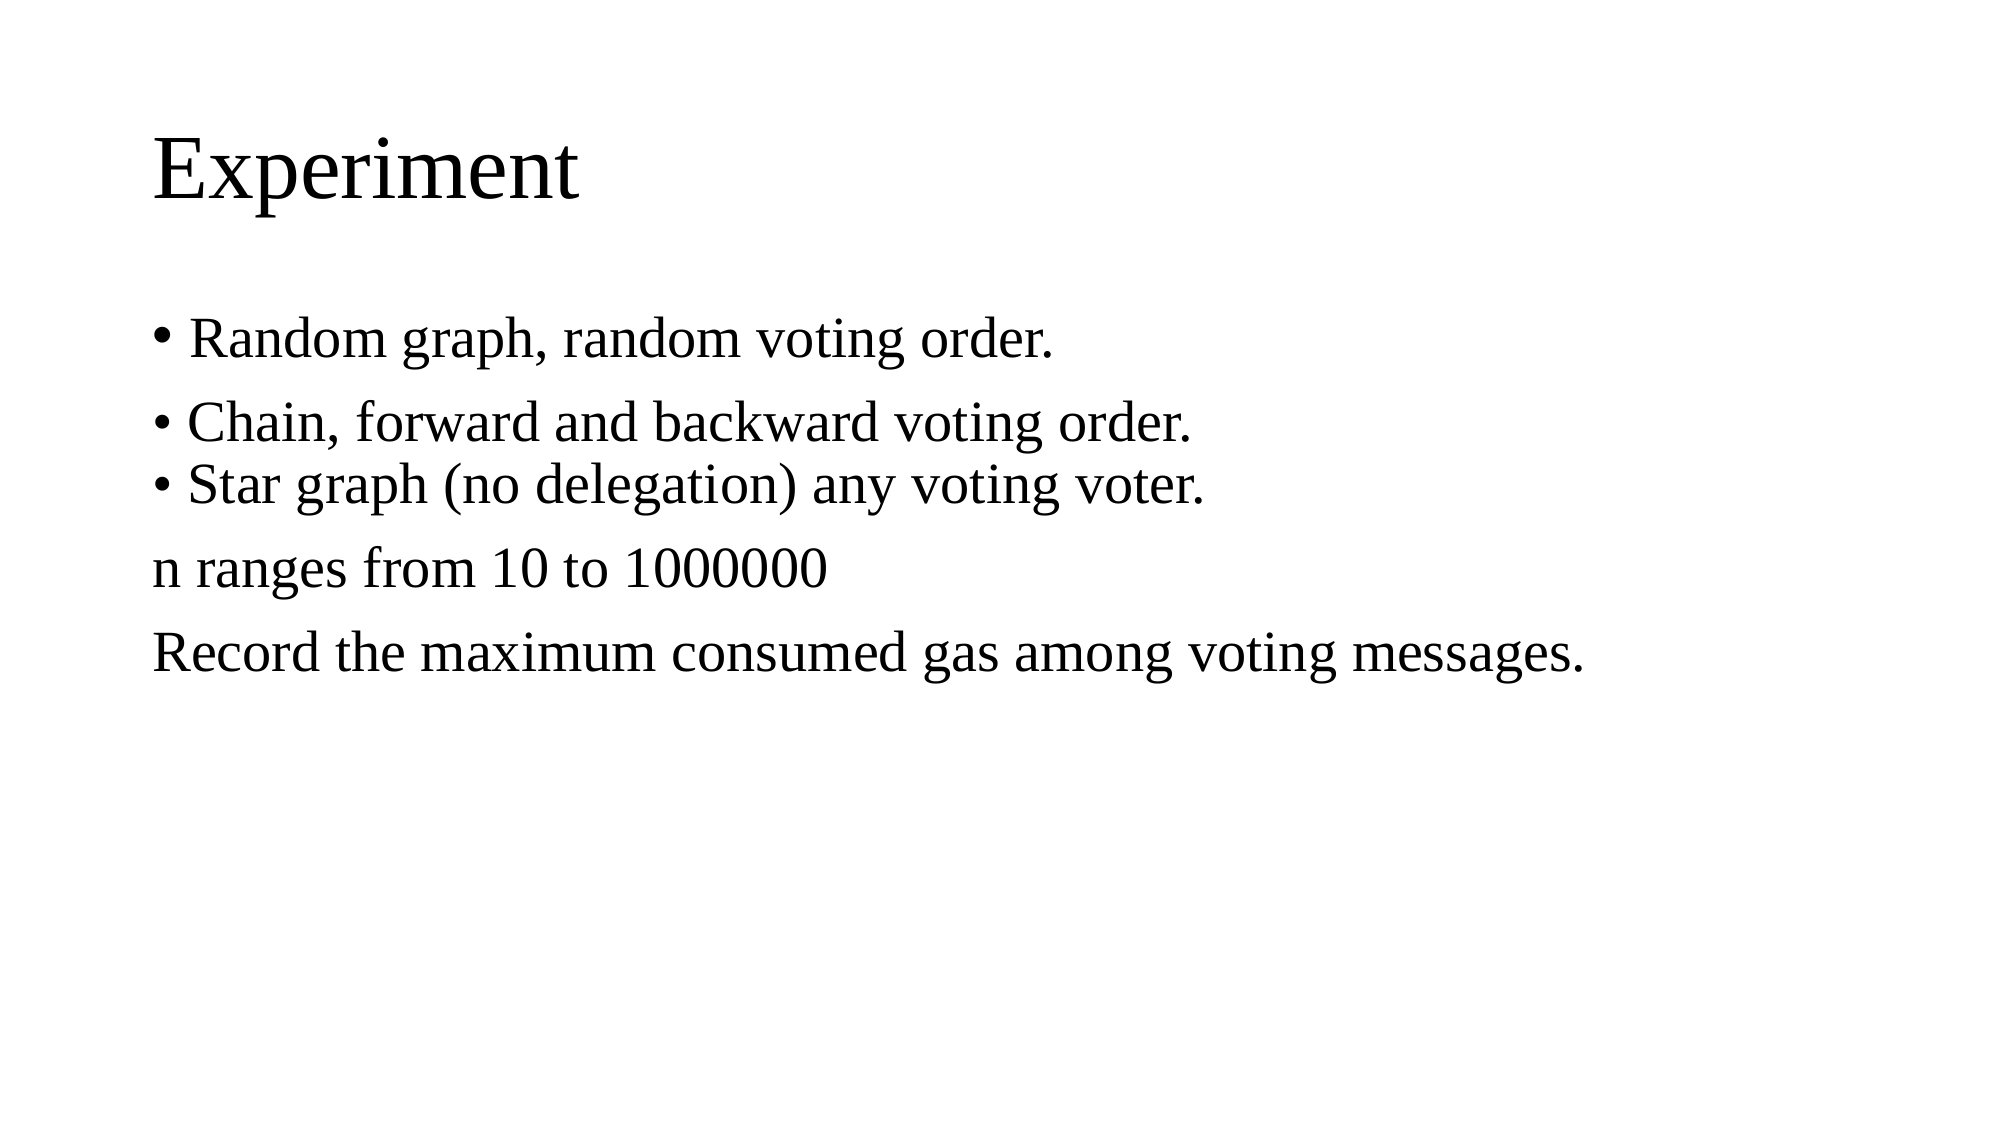

# Experiment
Random graph, random voting order.
• Chain, forward and backward voting order.
• Star graph (no delegation) any voting voter.
n ranges from 10 to 1000000
Record the maximum consumed gas among voting messages.